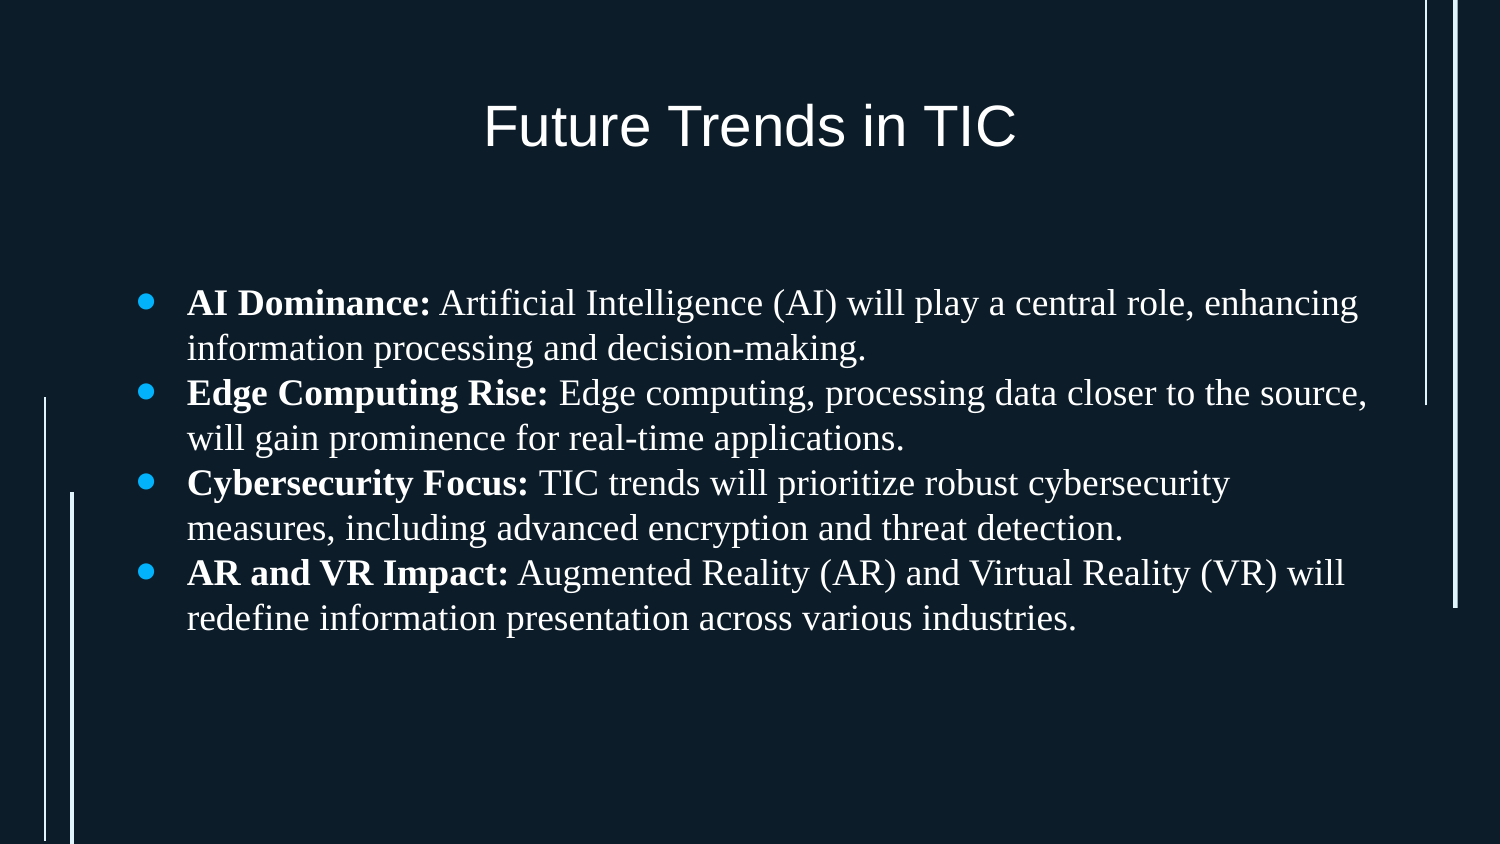

# Future Trends in TIC
AI Dominance: Artificial Intelligence (AI) will play a central role, enhancing information processing and decision-making.
Edge Computing Rise: Edge computing, processing data closer to the source, will gain prominence for real-time applications.
Cybersecurity Focus: TIC trends will prioritize robust cybersecurity measures, including advanced encryption and threat detection.
AR and VR Impact: Augmented Reality (AR) and Virtual Reality (VR) will redefine information presentation across various industries.